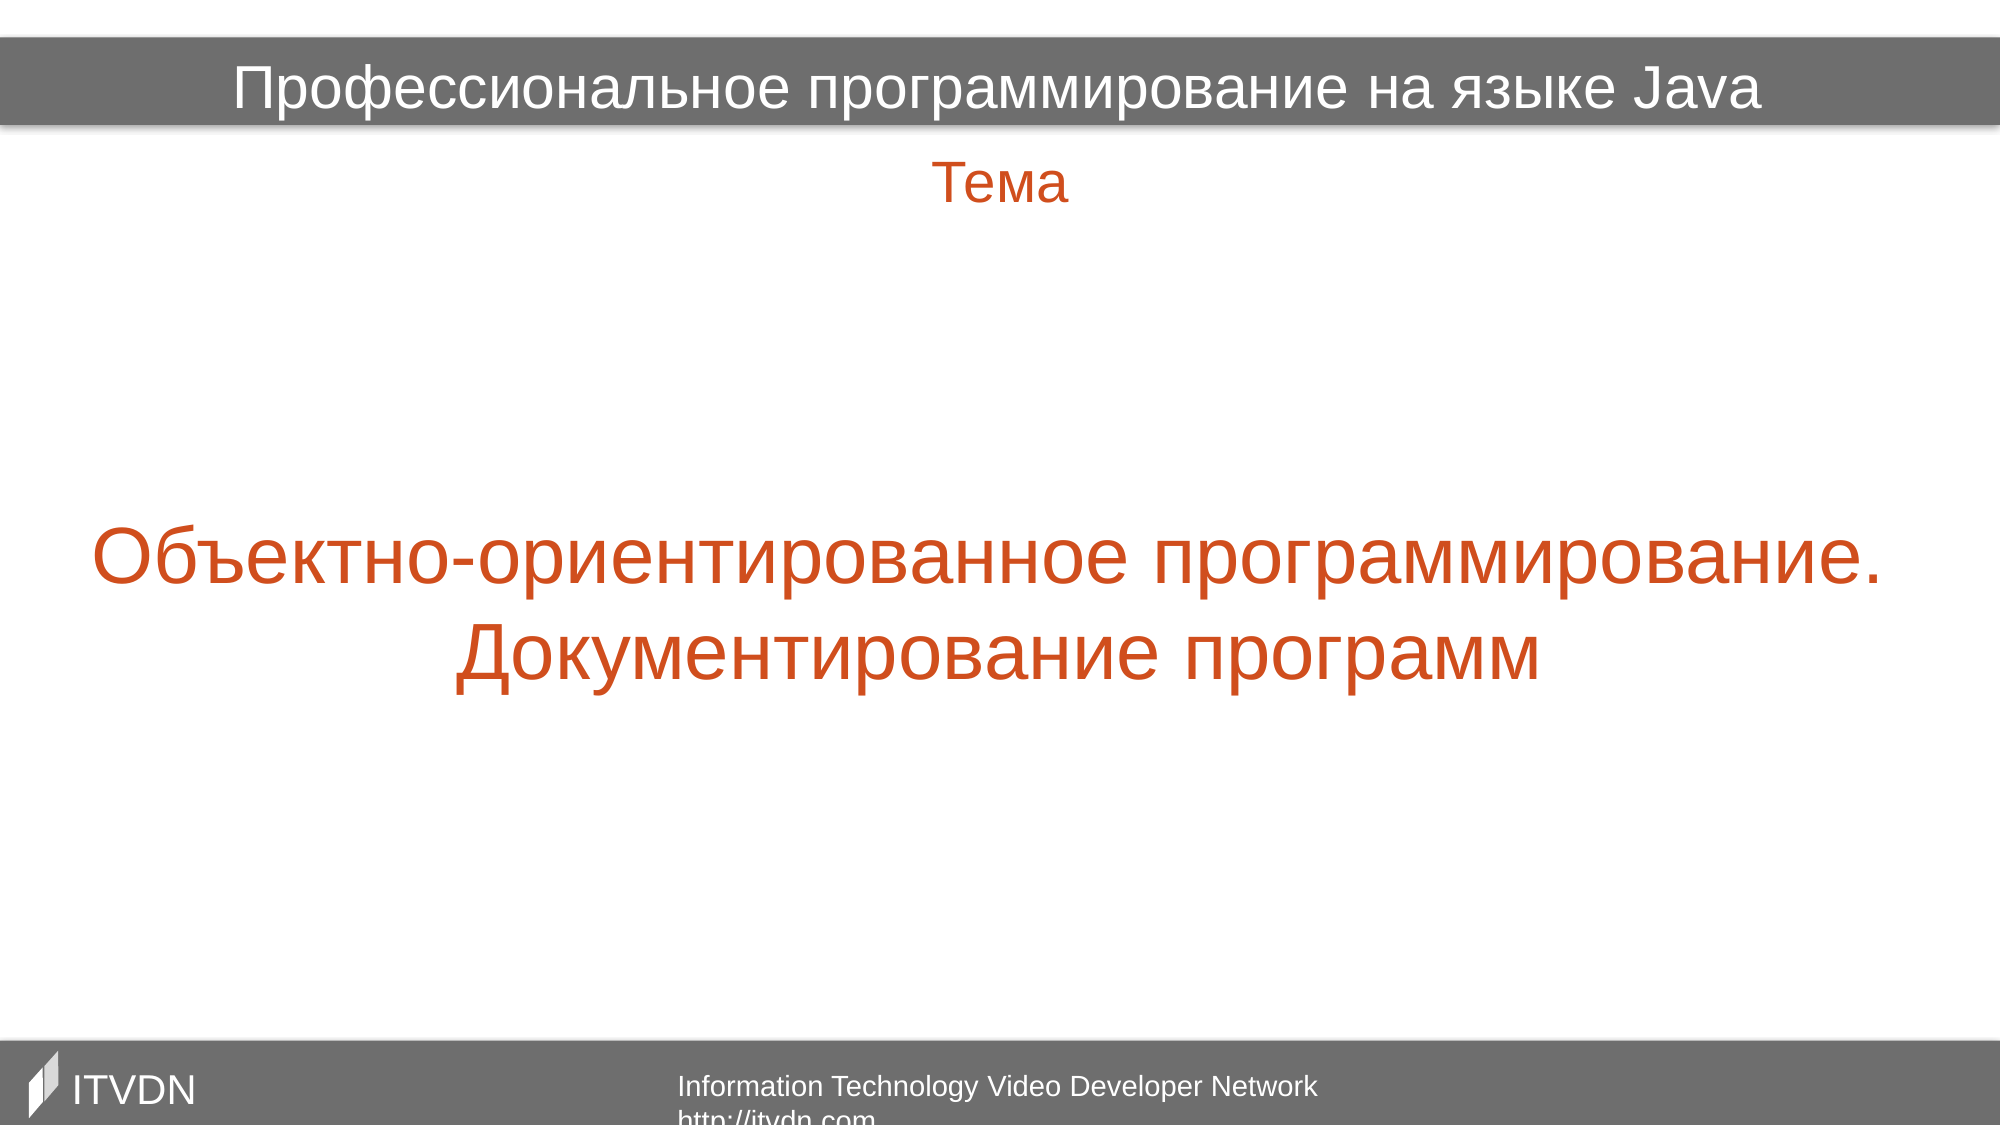

Профессиональное программирование на языке Java
Тема
Объектно-ориентированное программирование.
Документирование программ

ITVDN
Information Technology Video Developer Network                                                       http://itvdn.com